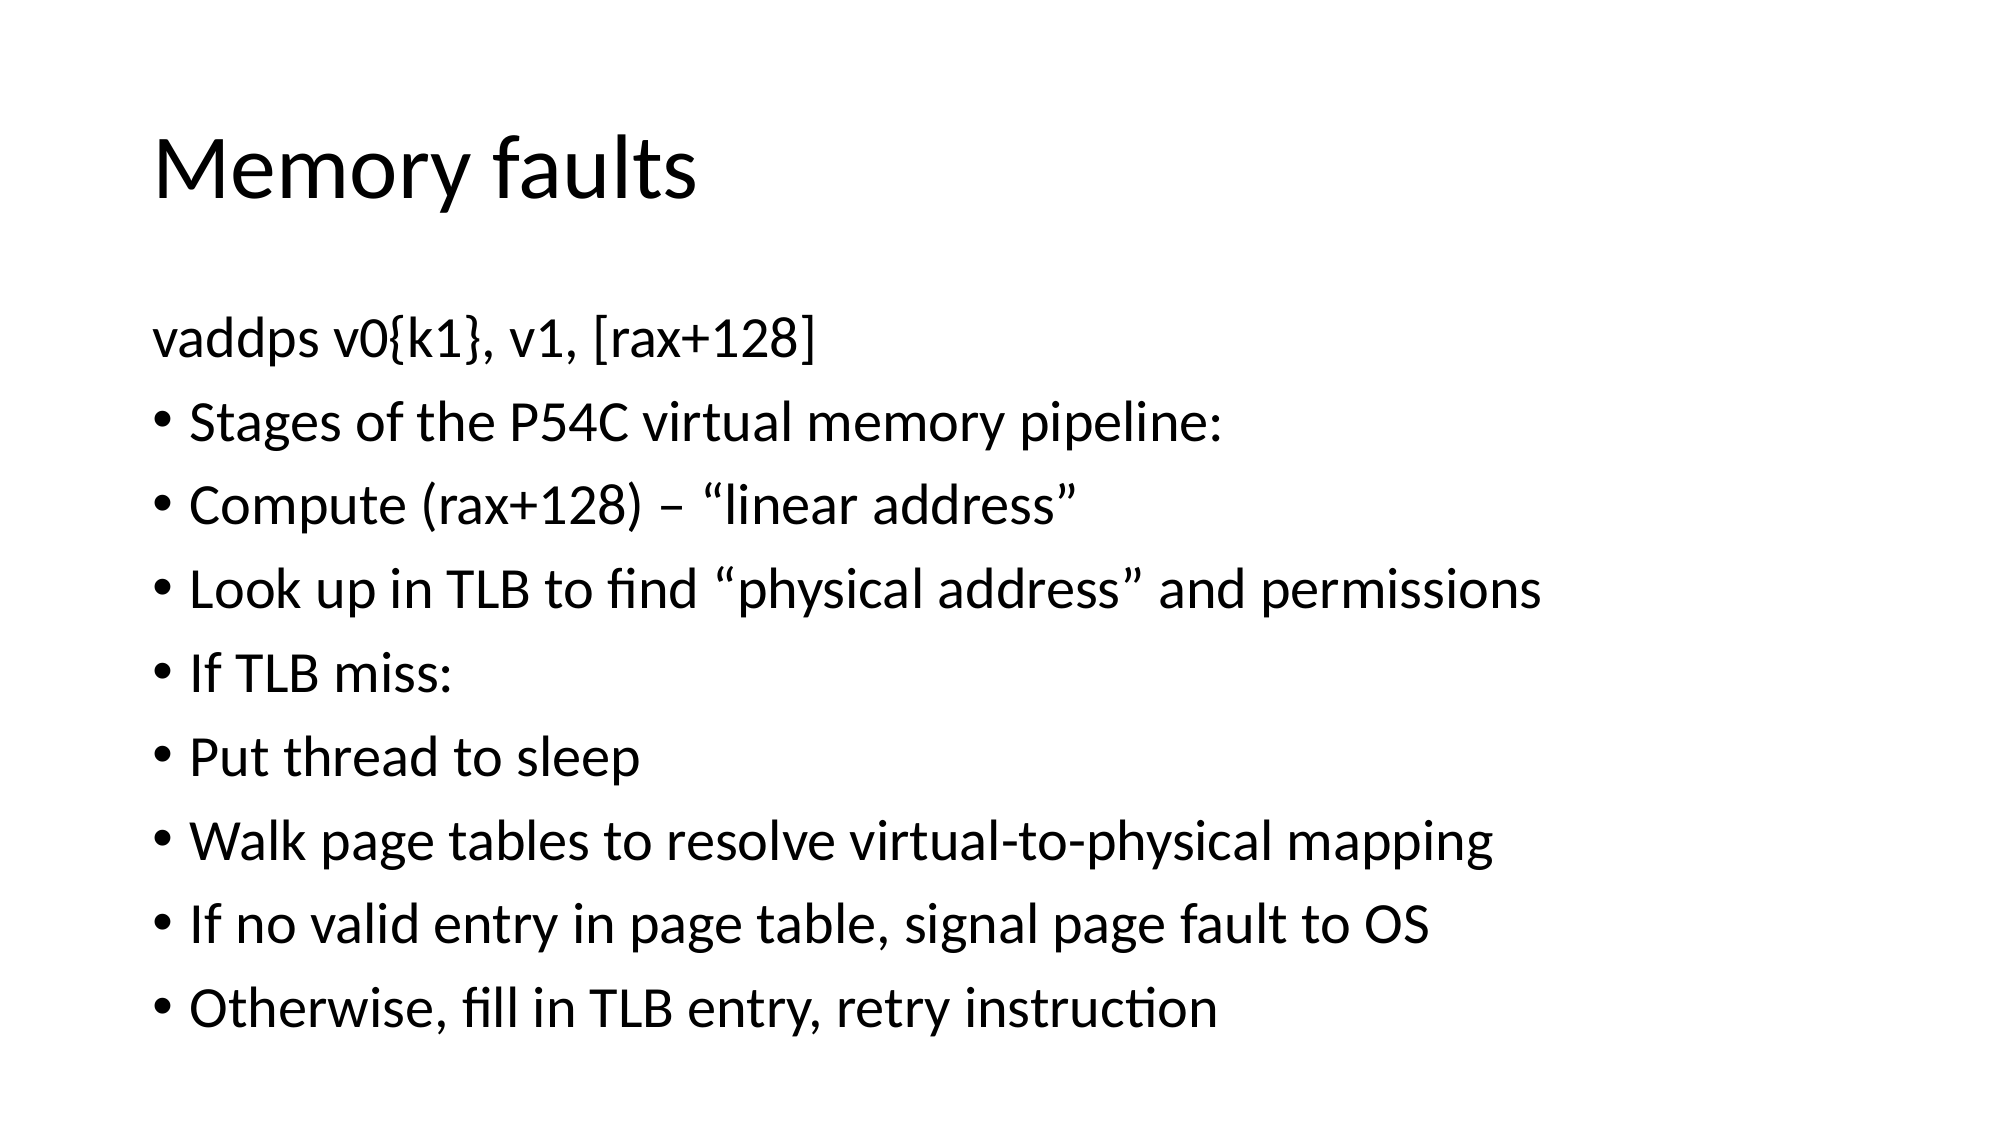

# Memory faults
vaddps v0{k1}, v1, [rax+128]
Stages of the P54C virtual memory pipeline:
Compute (rax+128) – “linear address”
Look up in TLB to find “physical address” and permissions
If TLB miss:
Put thread to sleep
Walk page tables to resolve virtual-to-physical mapping
If no valid entry in page table, signal page fault to OS
Otherwise, fill in TLB entry, retry instruction